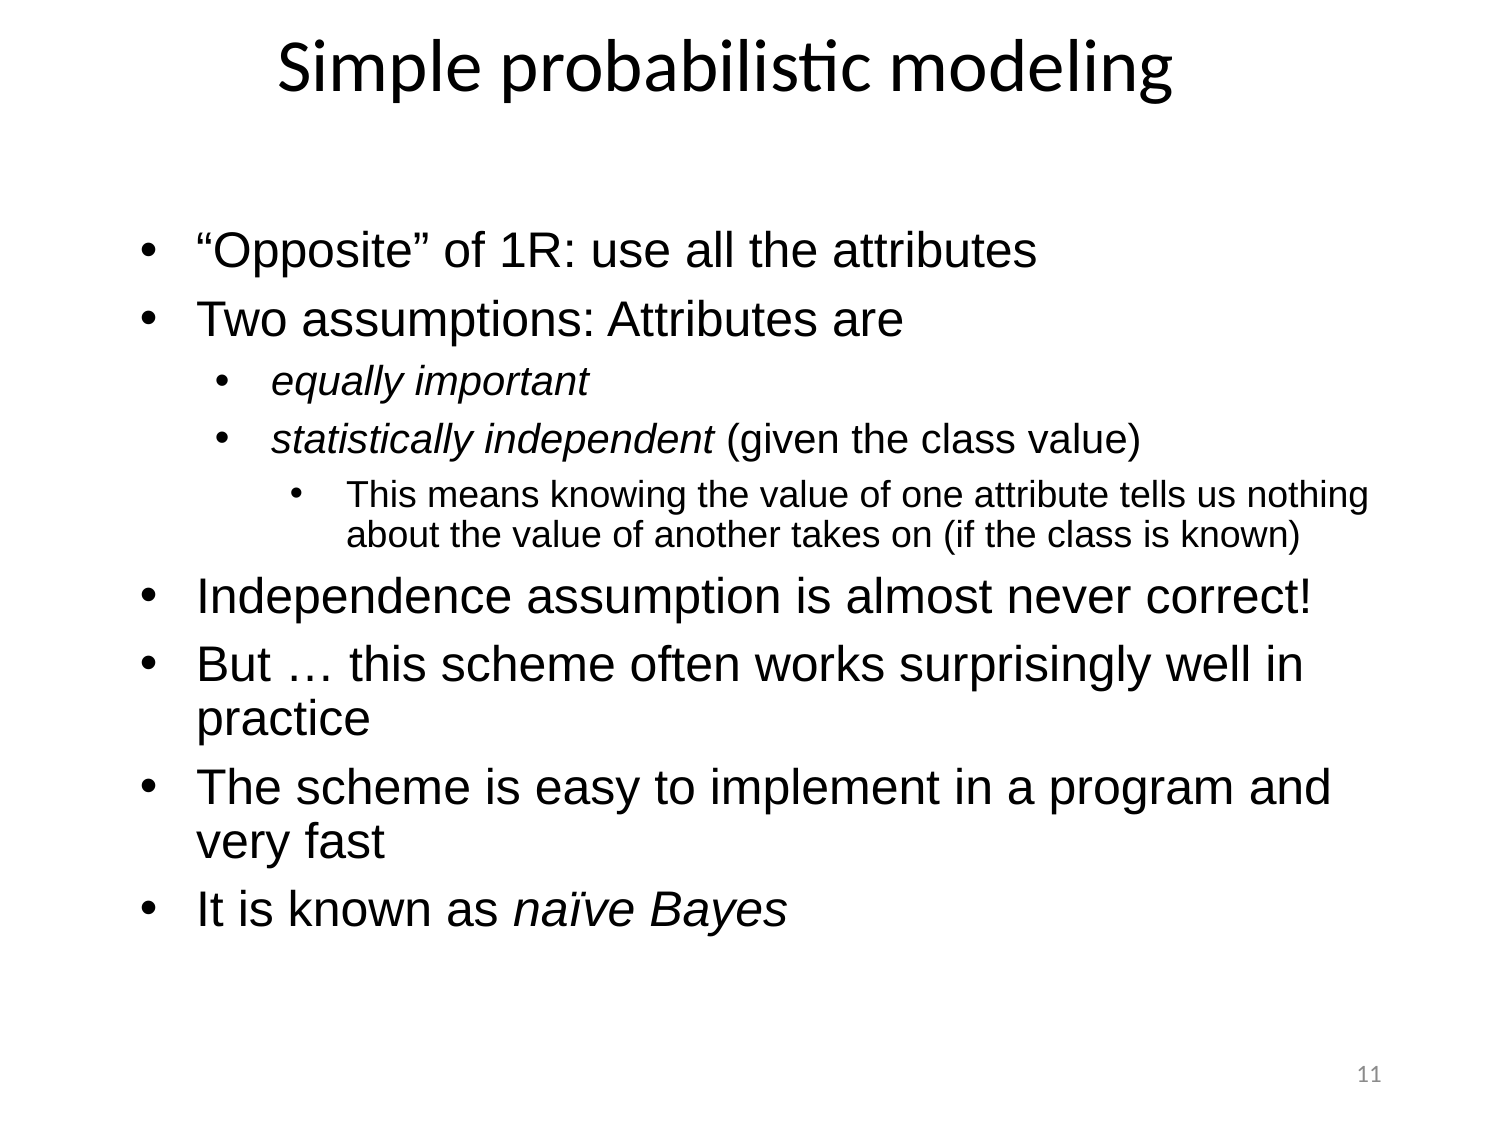

Simple probabilistic modeling
“Opposite” of 1R: use all the attributes
Two assumptions: Attributes are
equally important
statistically independent (given the class value)
This means knowing the value of one attribute tells us nothing about the value of another takes on (if the class is known)
Independence assumption is almost never correct!
But … this scheme often works surprisingly well in practice
The scheme is easy to implement in a program and very fast
It is known as naïve Bayes
11